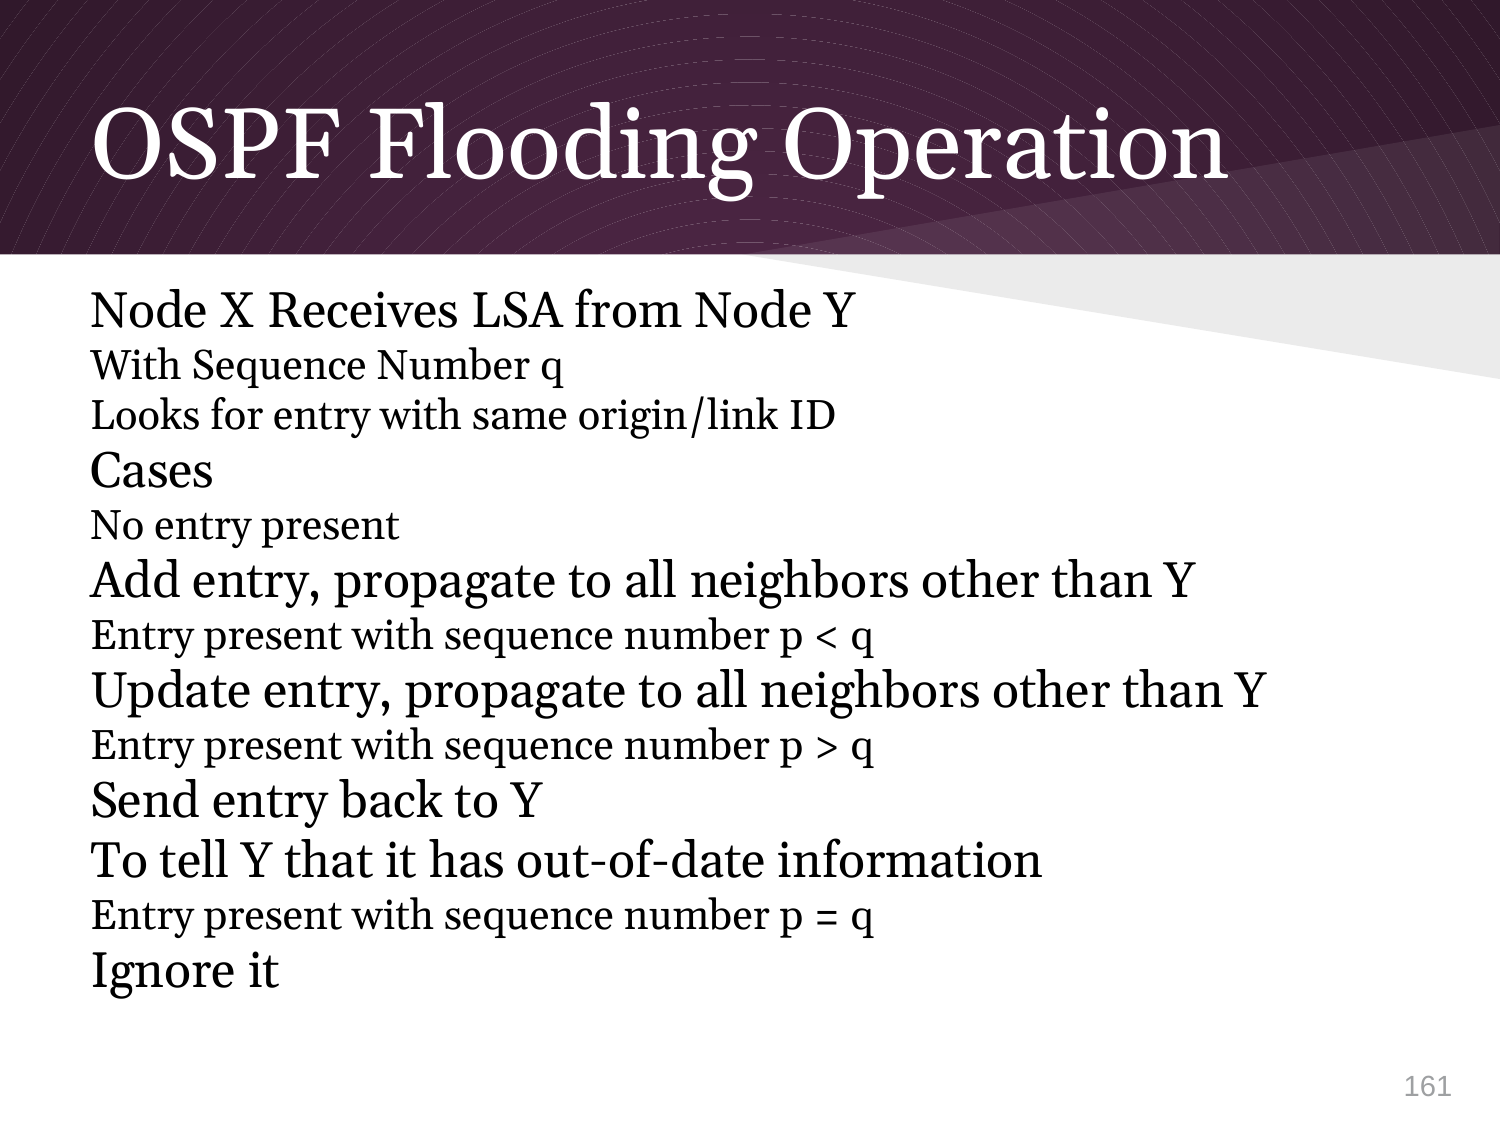

# OSPF Flooding Operation
Node X Receives LSA from Node Y
With Sequence Number q
Looks for entry with same origin/link ID
Cases
No entry present
Add entry, propagate to all neighbors other than Y
Entry present with sequence number p < q
Update entry, propagate to all neighbors other than Y
Entry present with sequence number p > q
Send entry back to Y
To tell Y that it has out-of-date information
Entry present with sequence number p = q
Ignore it
161